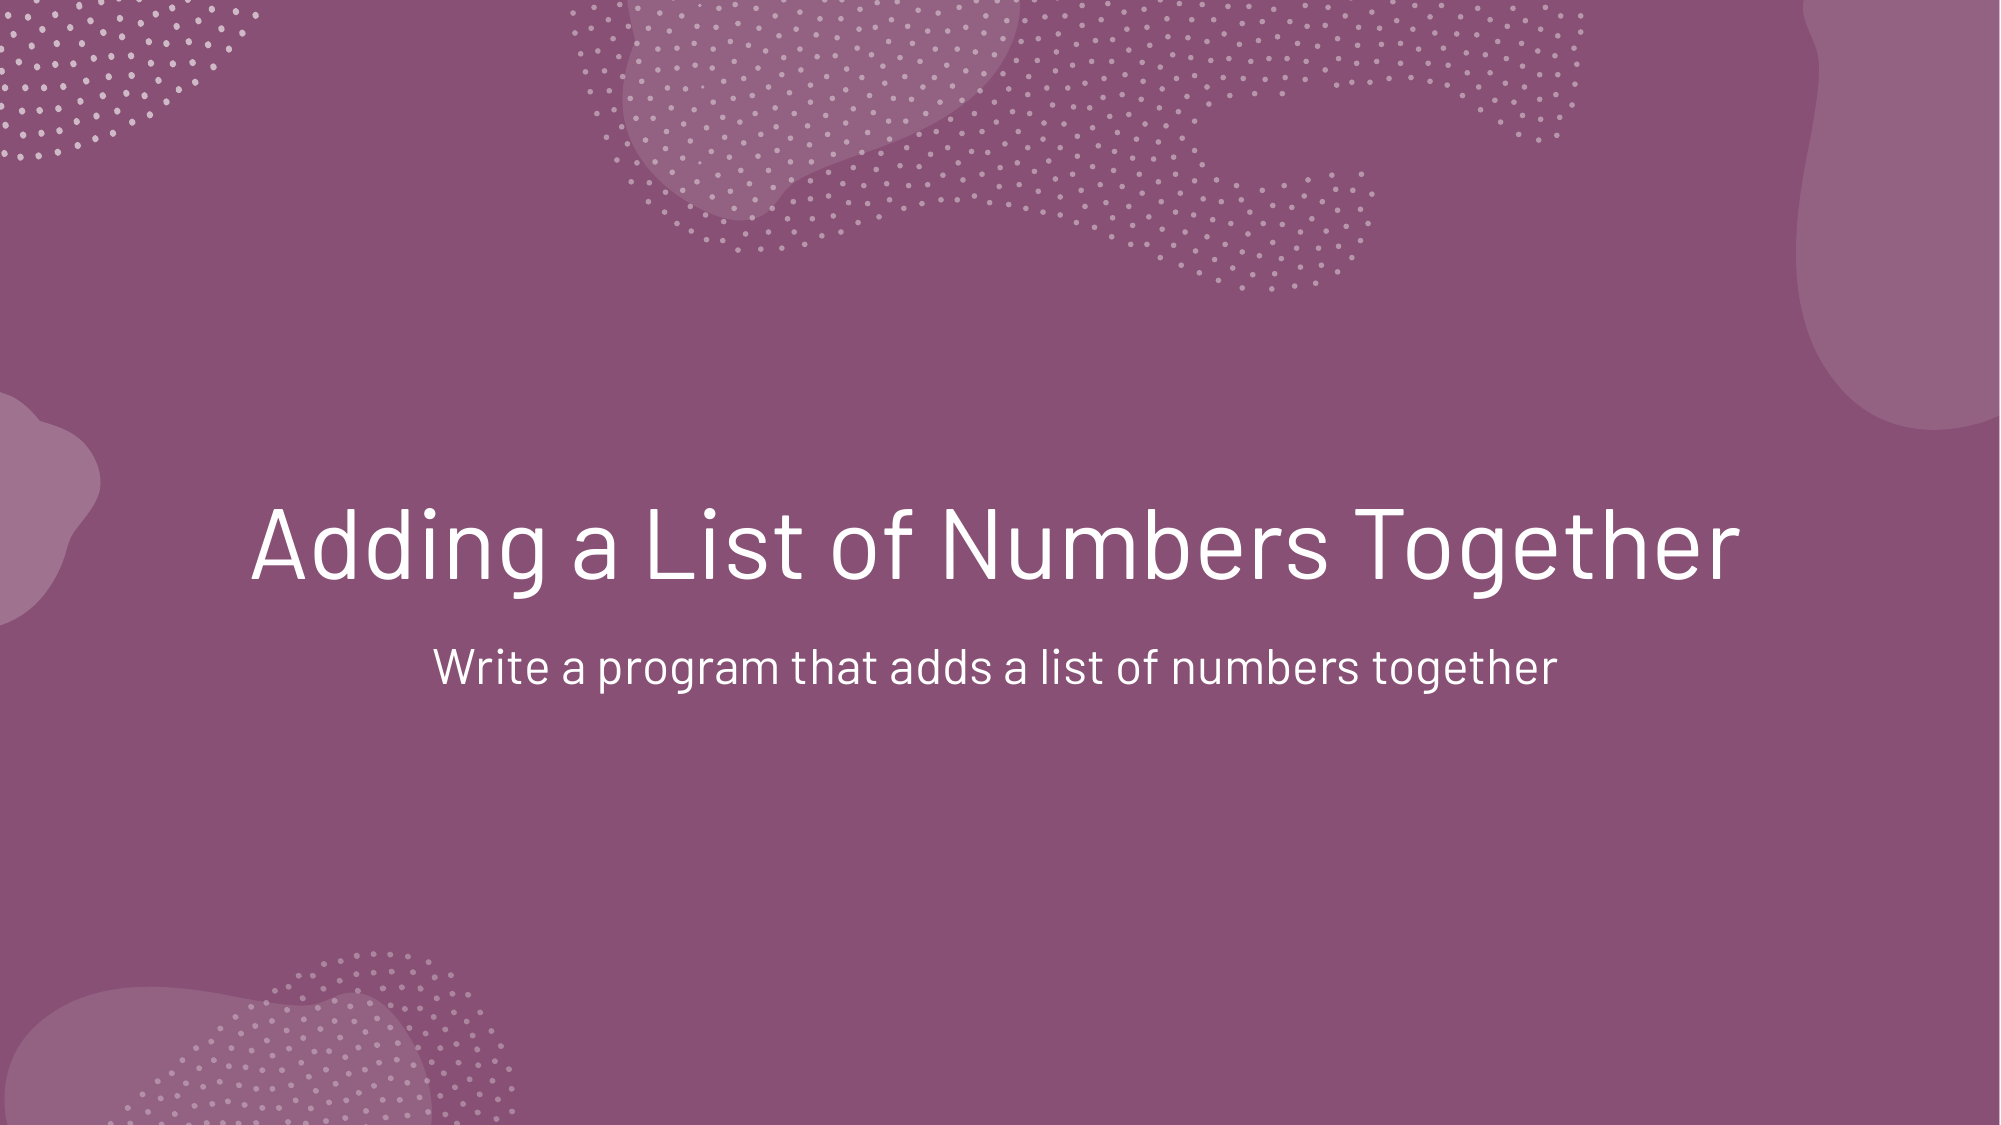

# Adding a List of Numbers Together
Write a program that adds a list of numbers together